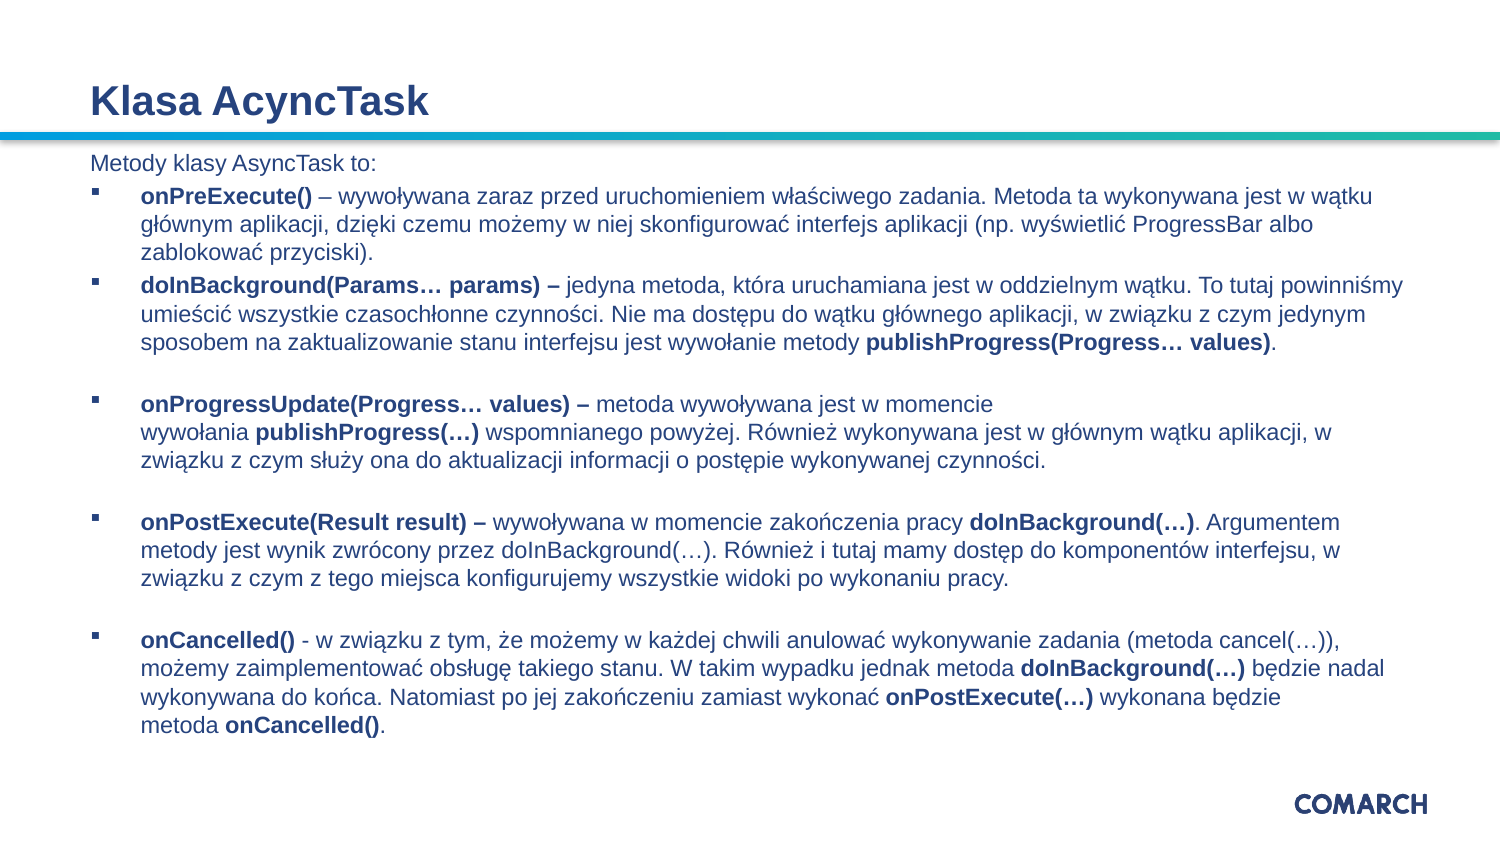

# Klasa AcyncTask
Metody klasy AsyncTask to:
onPreExecute() – wywoływana zaraz przed uruchomieniem właściwego zadania. Metoda ta wykonywana jest w wątku głównym aplikacji, dzięki czemu możemy w niej skonfigurować interfejs aplikacji (np. wyświetlić ProgressBar albo zablokować przyciski).
doInBackground(Params… params) – jedyna metoda, która uruchamiana jest w oddzielnym wątku. To tutaj powinniśmy umieścić wszystkie czasochłonne czynności. Nie ma dostępu do wątku głównego aplikacji, w związku z czym jedynym sposobem na zaktualizowanie stanu interfejsu jest wywołanie metody publishProgress(Progress… values).
onProgressUpdate(Progress… values) – metoda wywoływana jest w momencie wywołania publishProgress(…) wspomnianego powyżej. Również wykonywana jest w głównym wątku aplikacji, w związku z czym służy ona do aktualizacji informacji o postępie wykonywanej czynności.
onPostExecute(Result result) – wywoływana w momencie zakończenia pracy doInBackground(…). Argumentem metody jest wynik zwrócony przez doInBackground(…). Również i tutaj mamy dostęp do komponentów interfejsu, w związku z czym z tego miejsca konfigurujemy wszystkie widoki po wykonaniu pracy.
onCancelled() - w związku z tym, że możemy w każdej chwili anulować wykonywanie zadania (metoda cancel(…)), możemy zaimplementować obsługę takiego stanu. W takim wypadku jednak metoda doInBackground(…) będzie nadal wykonywana do końca. Natomiast po jej zakończeniu zamiast wykonać onPostExecute(…) wykonana będzie metoda onCancelled().